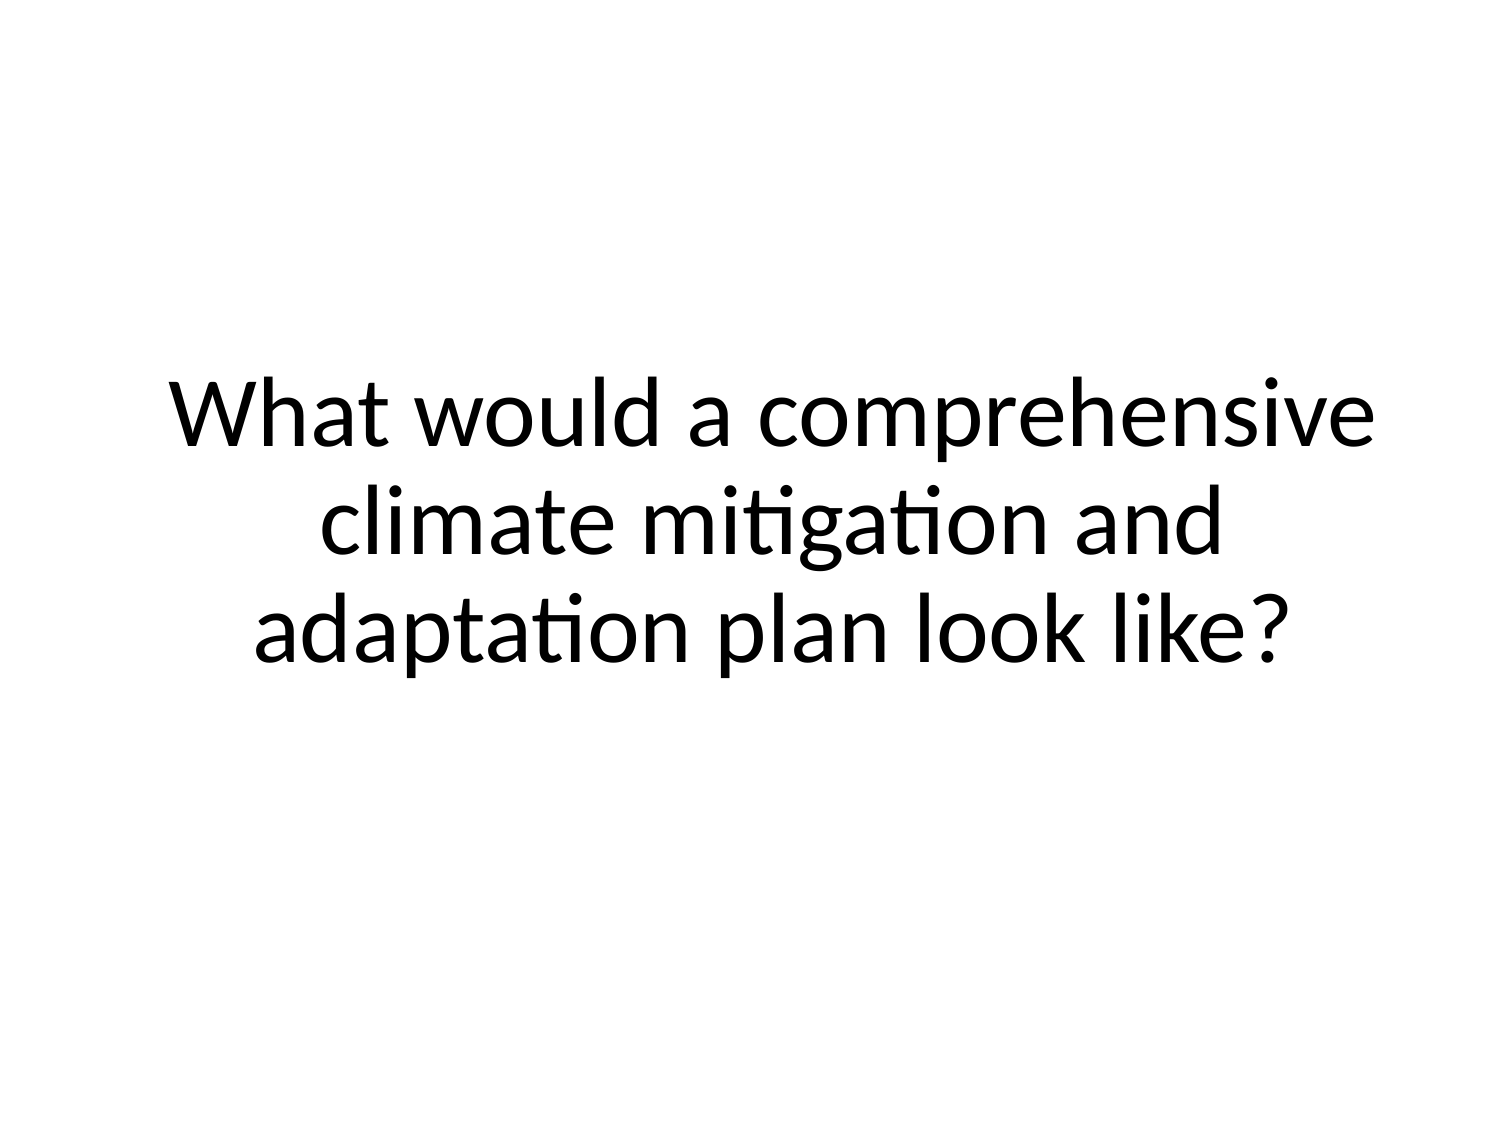

# What would a comprehensive climate mitigation and adaptation plan look like?